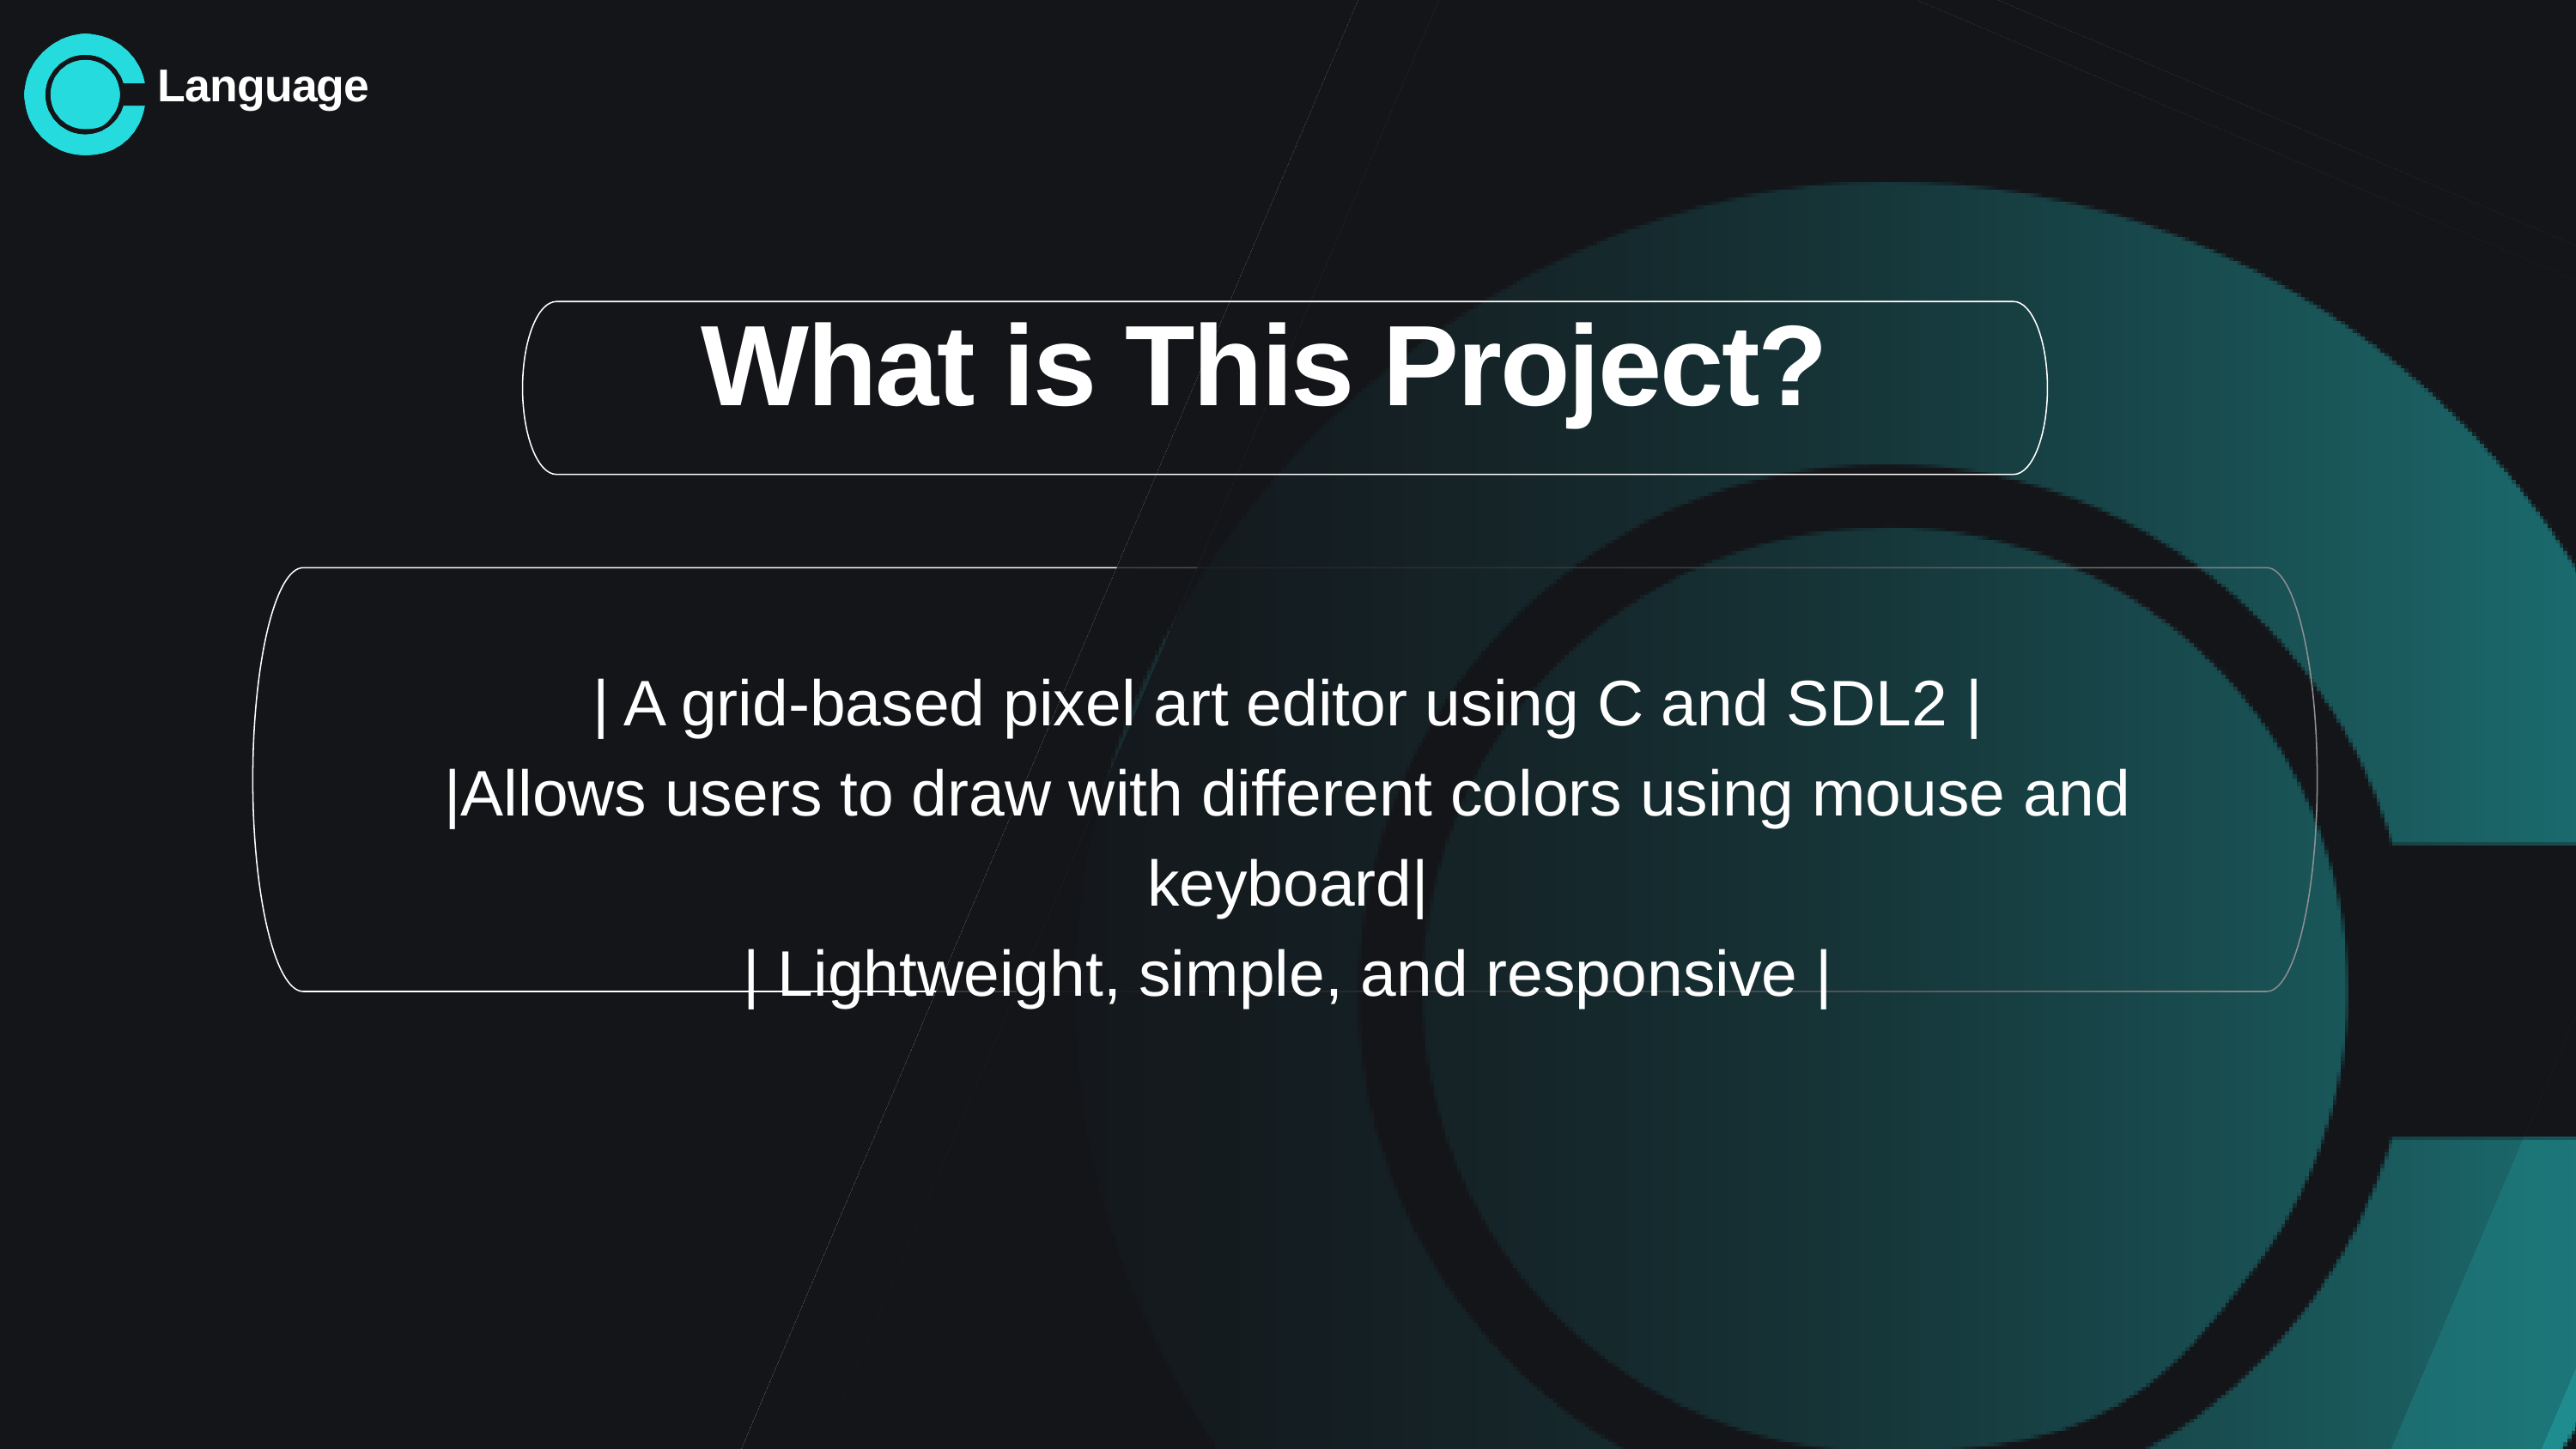

Language

What is This Project?

| A grid-based pixel art editor using C and SDL2 |
|Allows users to draw with different colors using mouse and keyboard|
| Lightweight, simple, and responsive |